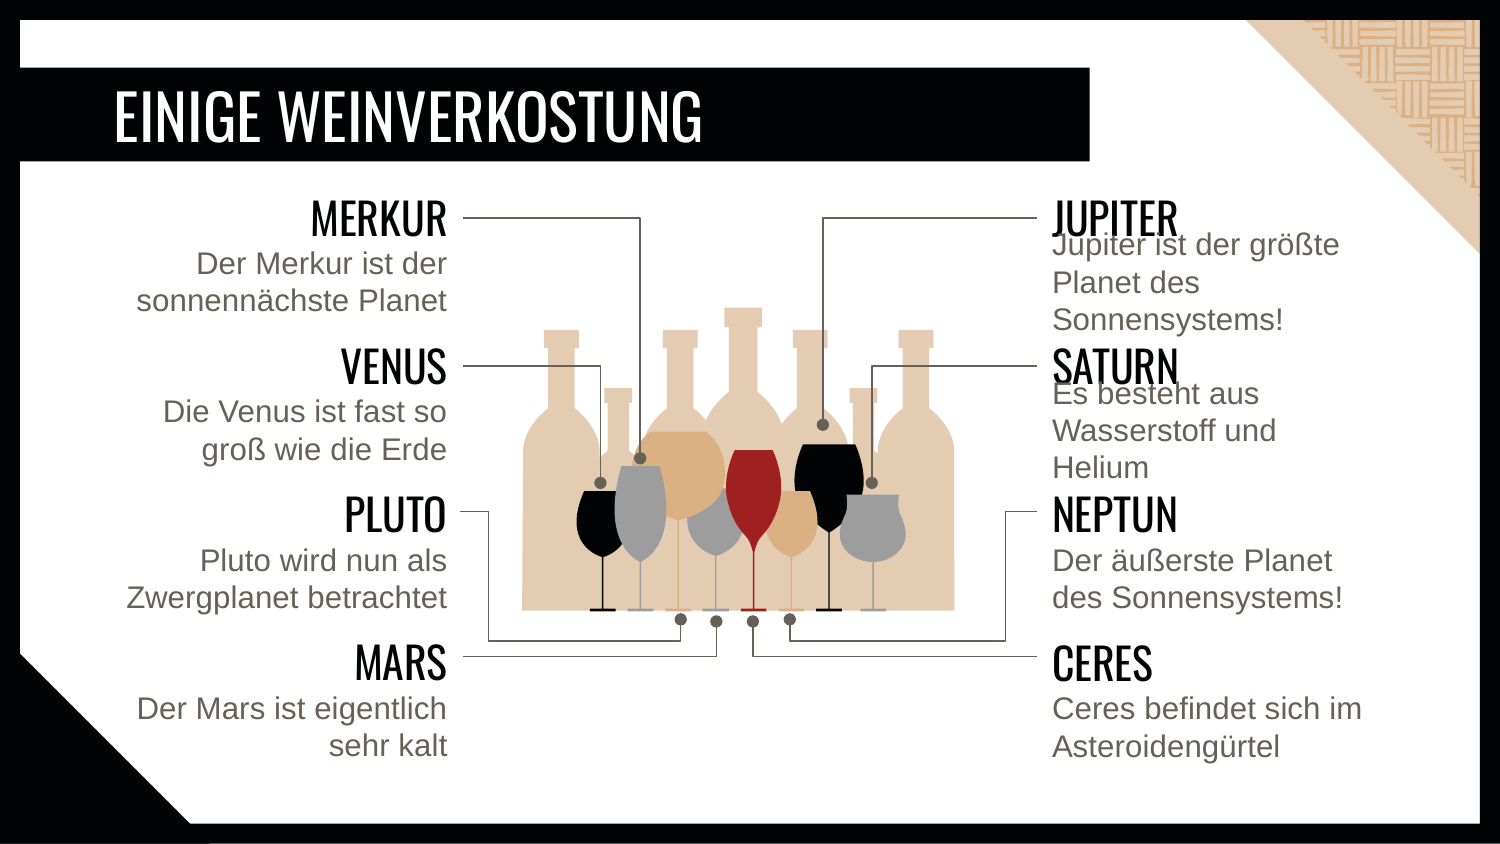

# EINIGE WEINVERKOSTUNG
MERKUR
JUPITER

Der Merkur ist der sonnennächste Planet
Jupiter ist der größte Planet des Sonnensystems!

VENUS
SATURN

Die Venus ist fast so groß wie die Erde
Es besteht aus Wasserstoff und Helium

PLUTO
NEPTUN

Pluto wird nun als Zwergplanet betrachtet
Der äußerste Planet des Sonnensystems!

MARS
CERES
Der Mars ist eigentlich sehr kalt
Ceres befindet sich im Asteroidengürtel